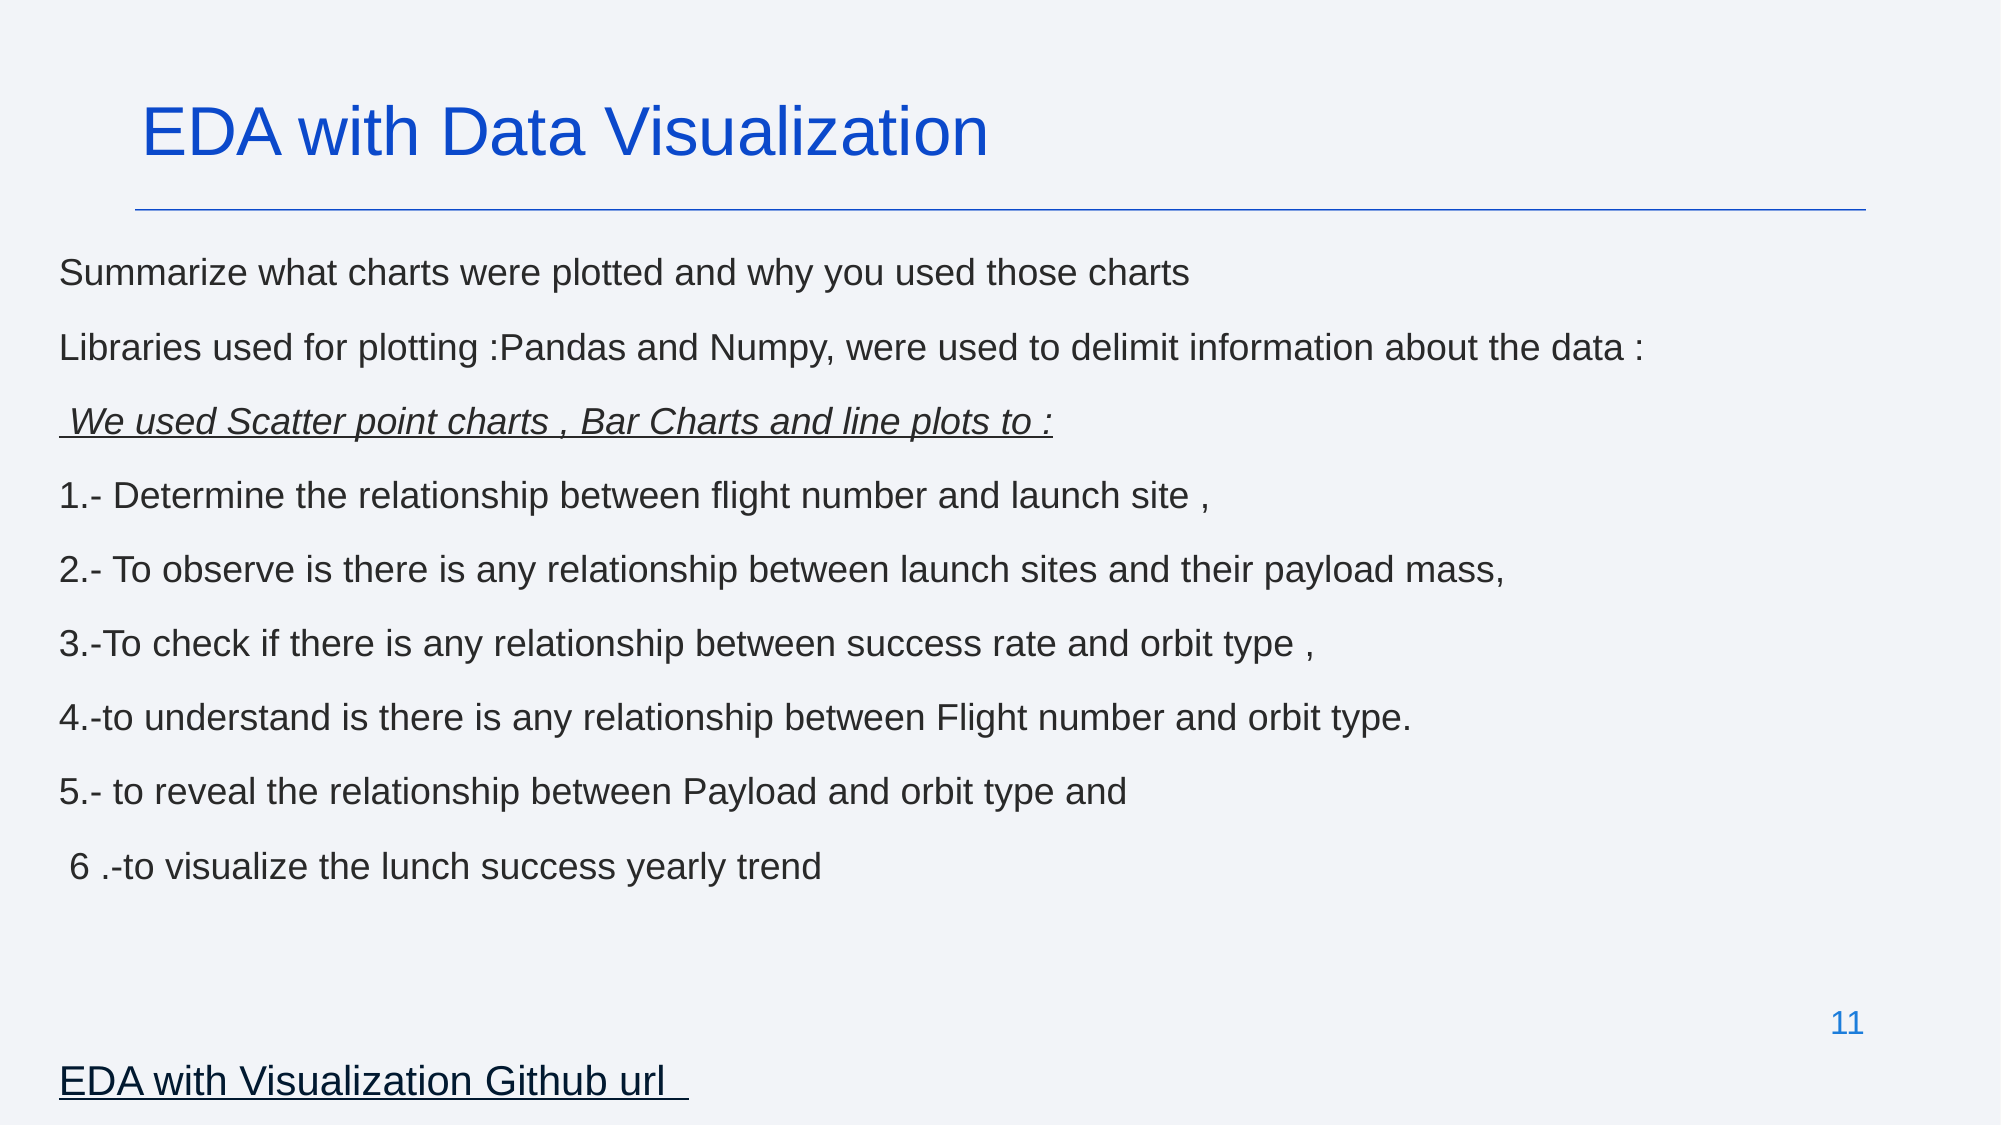

EDA with Data Visualization
Summarize what charts were plotted and why you used those charts
Libraries used for plotting :Pandas and Numpy, were used to delimit information about the data :
 We used Scatter point charts , Bar Charts and line plots to :
1.- Determine the relationship between flight number and launch site ,
2.- To observe is there is any relationship between launch sites and their payload mass,
3.-To check if there is any relationship between success rate and orbit type ,
4.-to understand is there is any relationship between Flight number and orbit type.
5.- to reveal the relationship between Payload and orbit type and
 6 .-to visualize the lunch success yearly trend

EDA with Visualization Github url

11